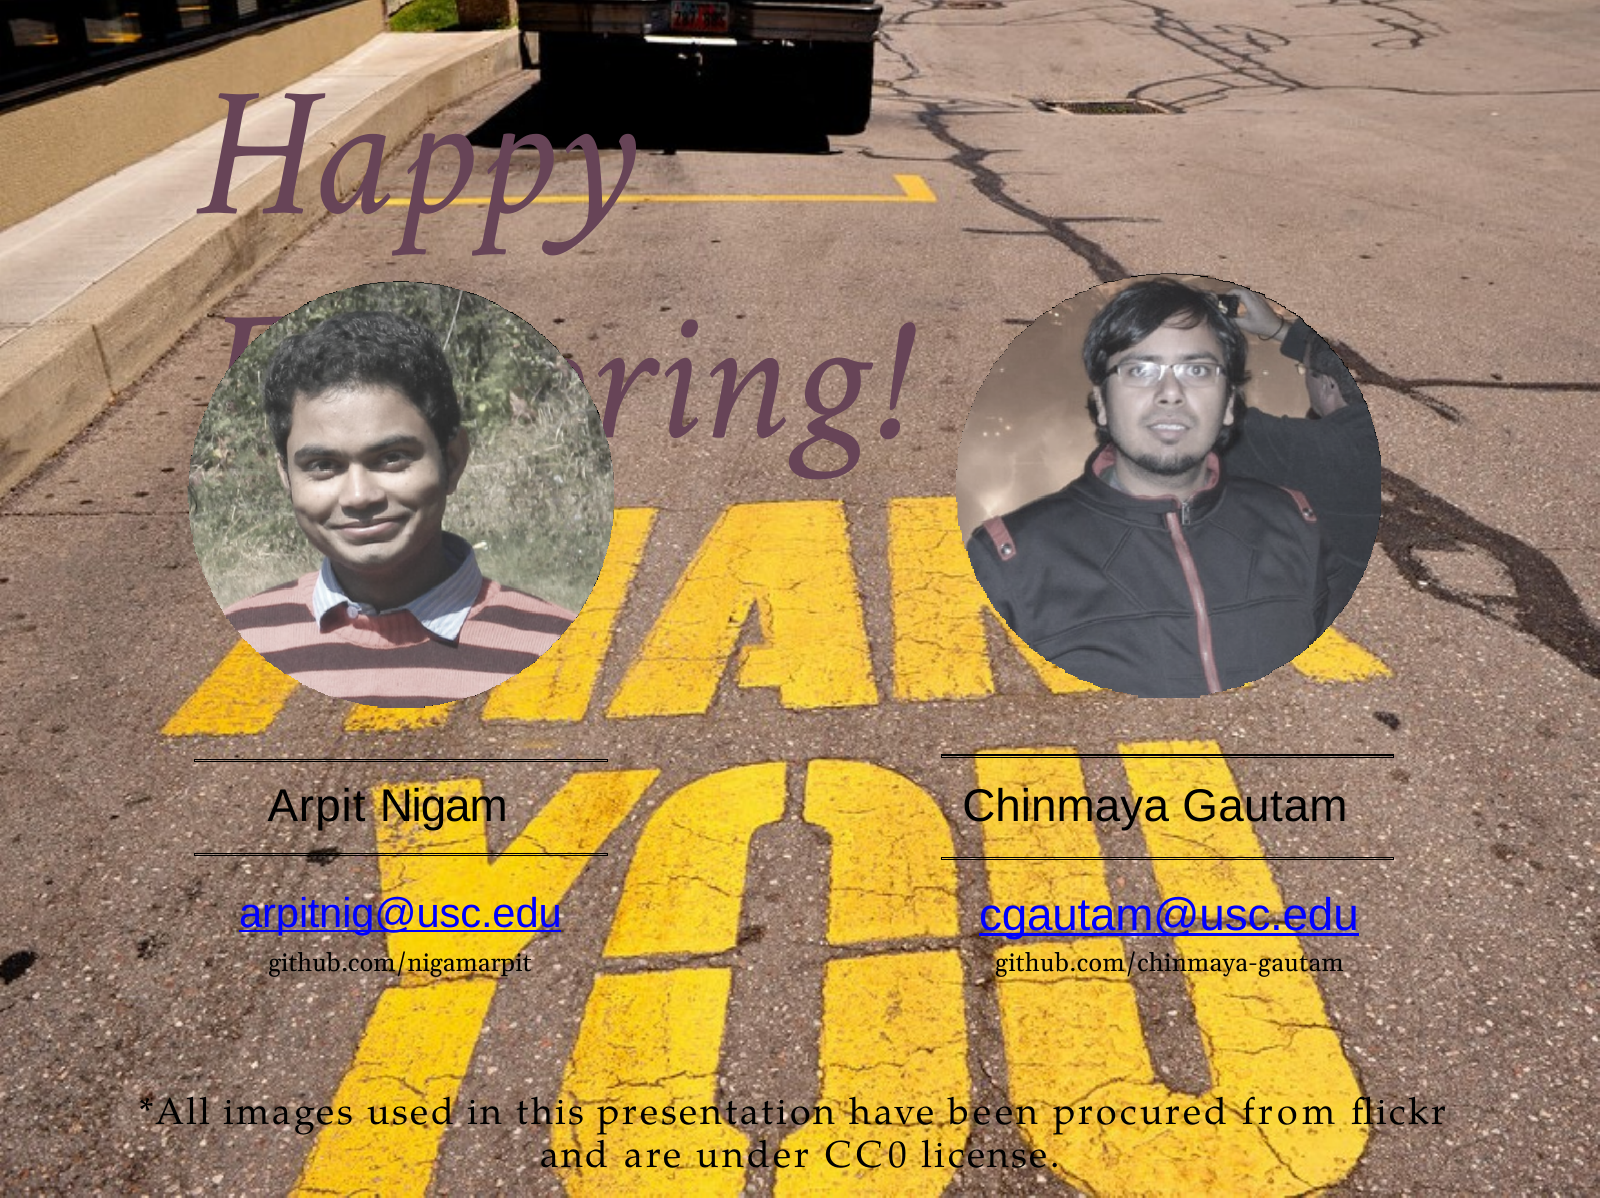

# Happy Exploring!

Arpit Nigam
Chinmaya Gautam

cgautam@usc.edu
github.com/chinmaya-gautam
arpitnig@usc.edu
github.com/nigamarpit
*All images used in this presentation have been procured from flickr  and are under CC0 license.